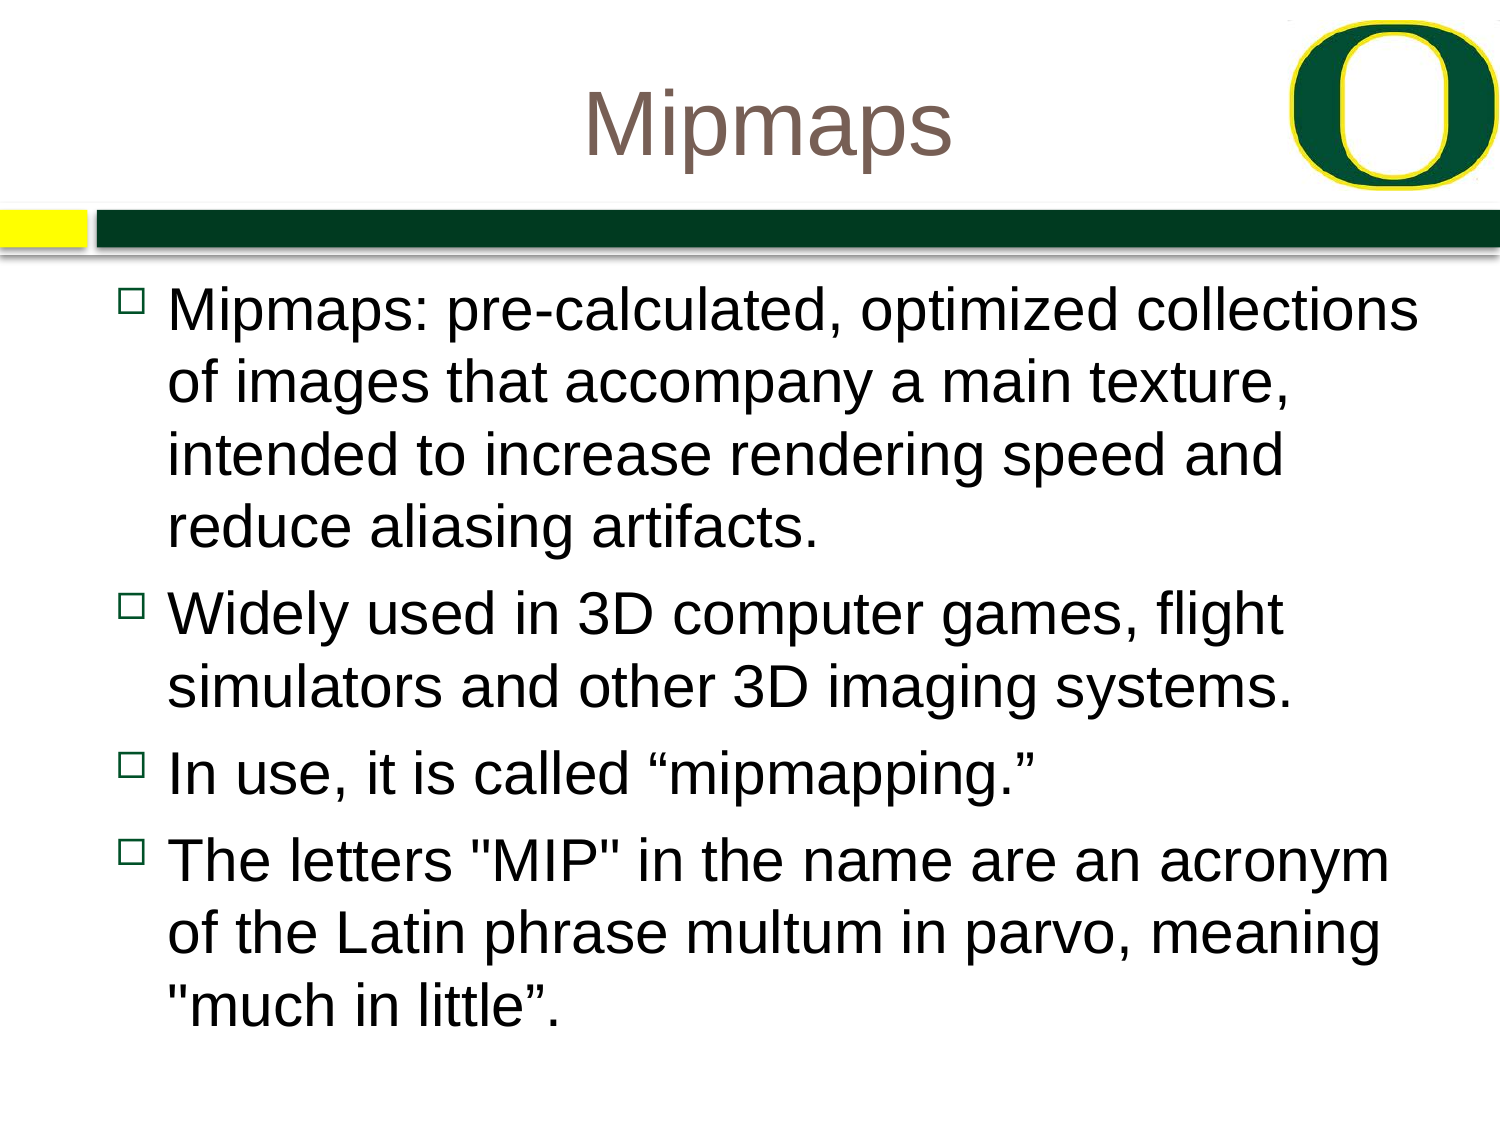

# Mipmaps
Mipmaps: pre-calculated, optimized collections of images that accompany a main texture, intended to increase rendering speed and reduce aliasing artifacts.
Widely used in 3D computer games, flight simulators and other 3D imaging systems.
In use, it is called “mipmapping.”
The letters "MIP" in the name are an acronym of the Latin phrase multum in parvo, meaning "much in little”.